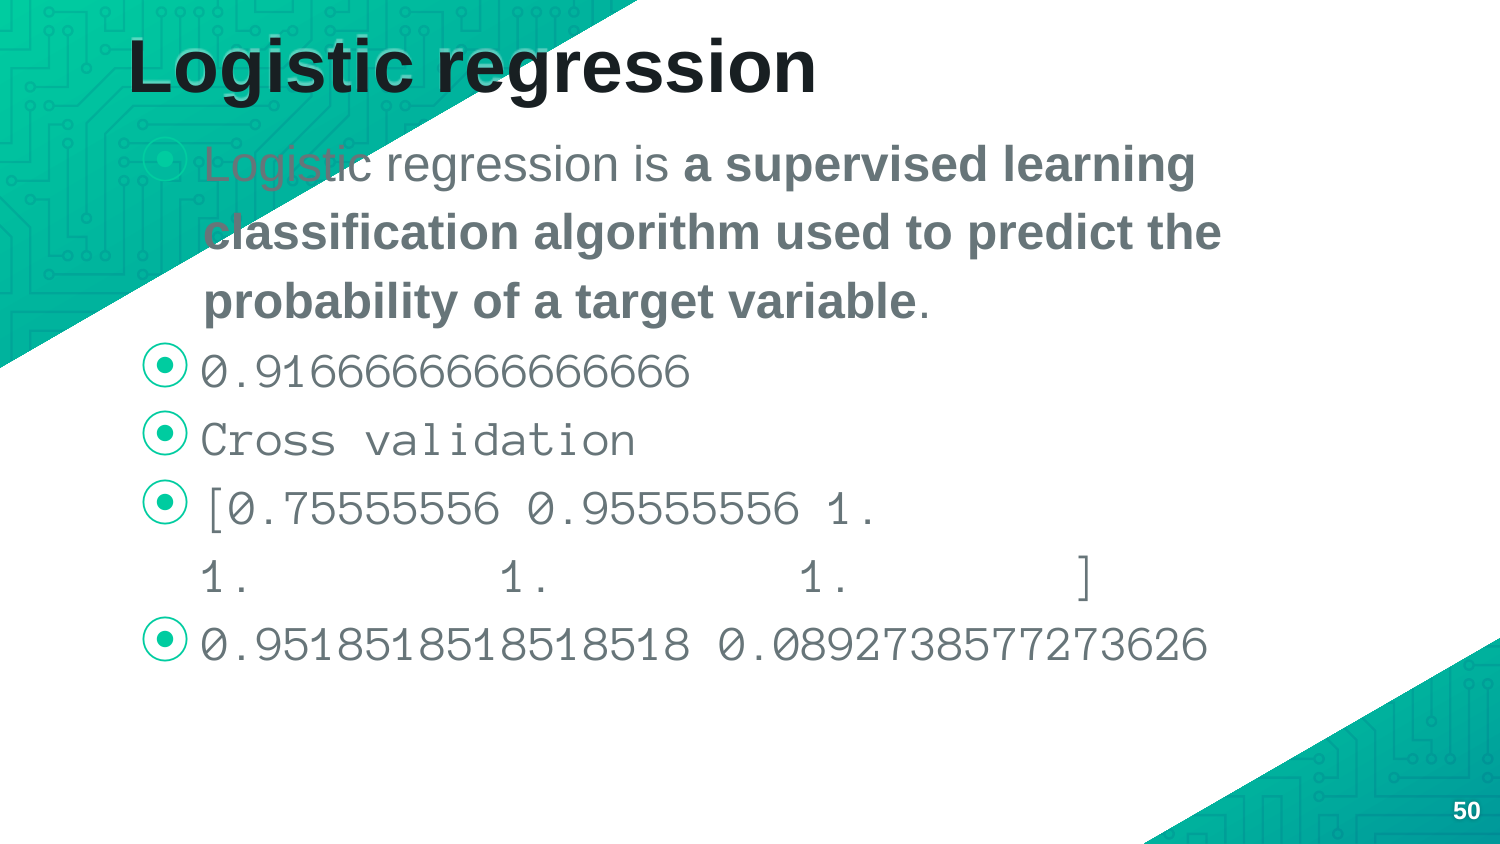

# Logistic regression
Logistic regression is a supervised learning classification algorithm used to predict the probability of a target variable.
0.9166666666666666
Cross validation
[0.75555556 0.95555556 1.         1.         1.         1.        ]
0.9518518518518518 0.0892738577273626
50